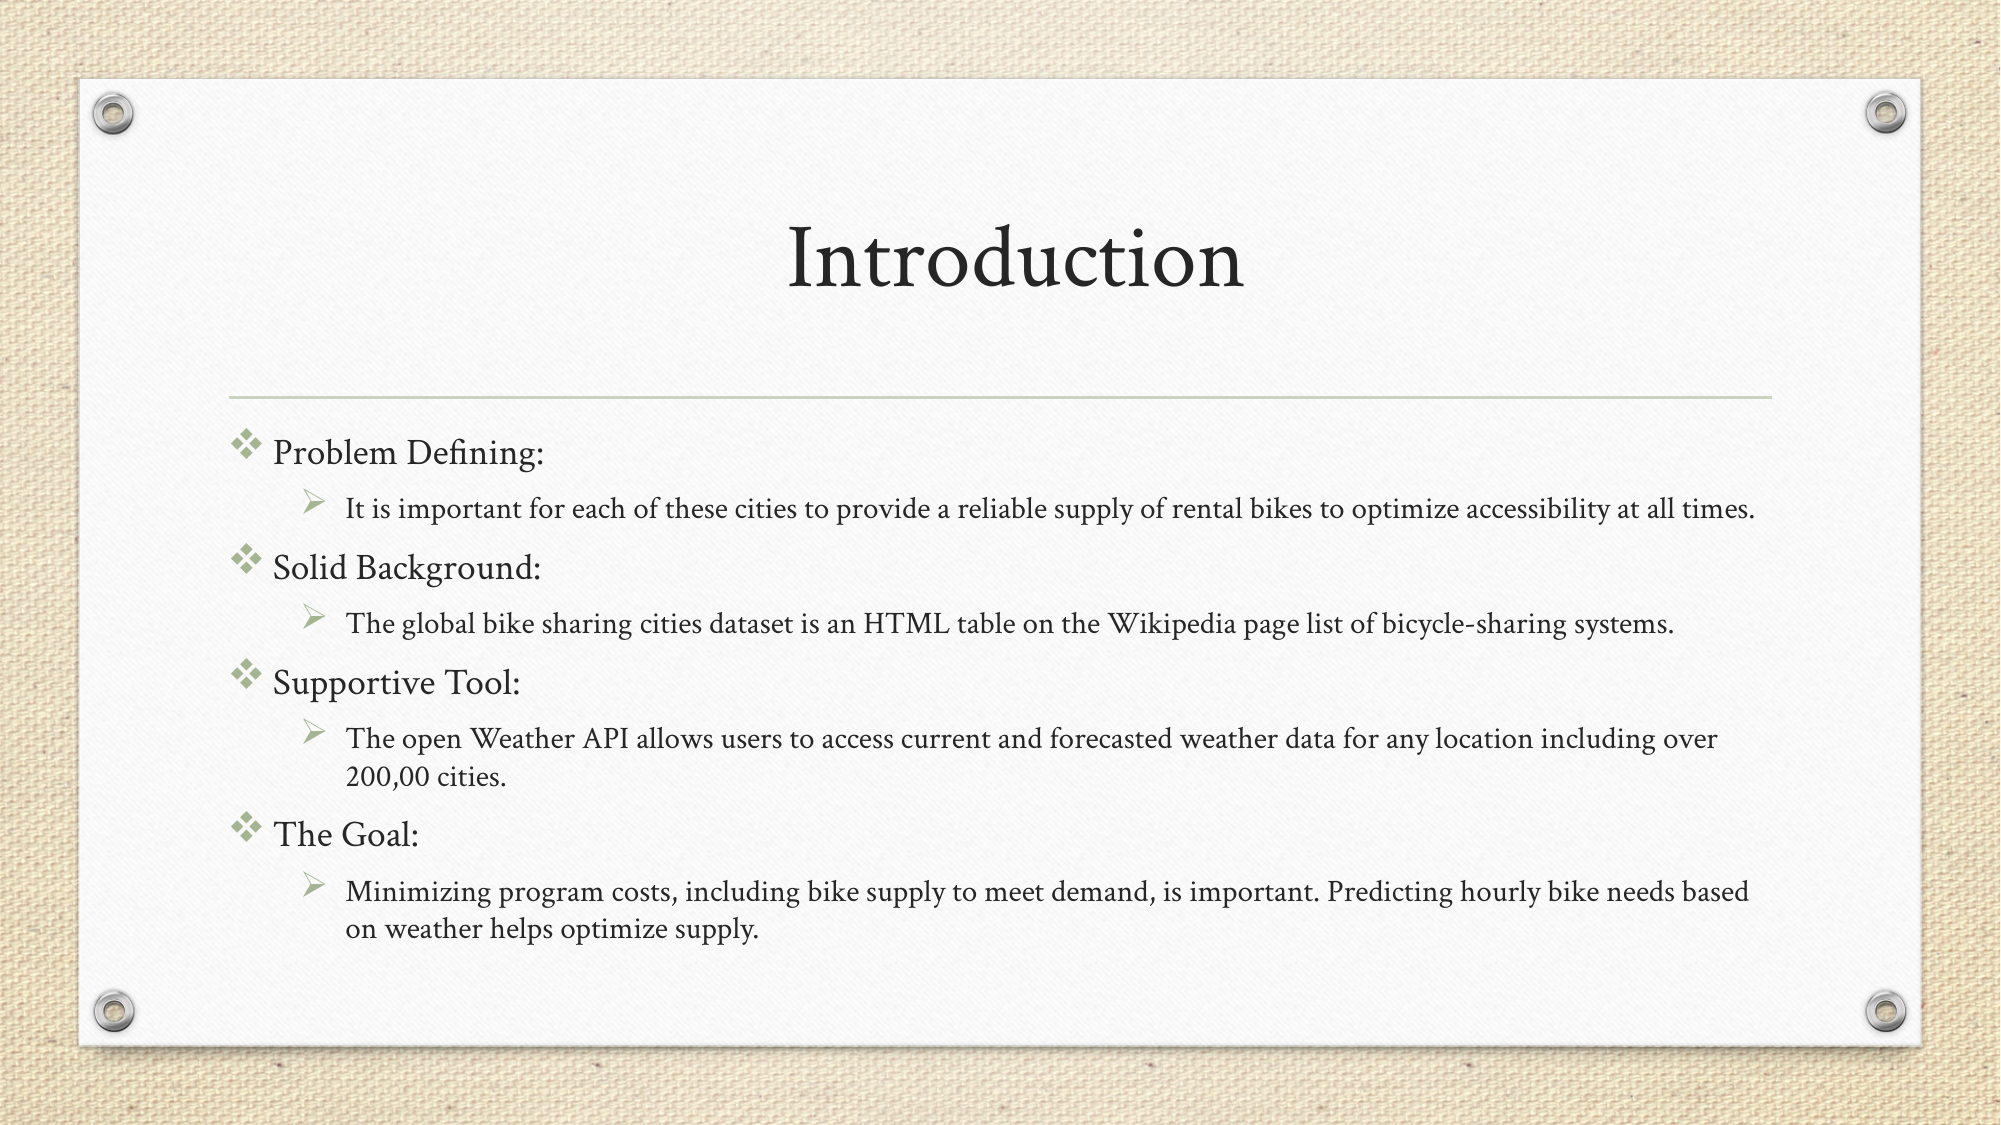

# Introduction
Problem Defining:
It is important for each of these cities to provide a reliable supply of rental bikes to optimize accessibility at all times.
Solid Background:
The global bike sharing cities dataset is an HTML table on the Wikipedia page list of bicycle-sharing systems.
Supportive Tool:
The open Weather API allows users to access current and forecasted weather data for any location including over 200,00 cities.
The Goal:
Minimizing program costs, including bike supply to meet demand, is important. Predicting hourly bike needs based on weather helps optimize supply.